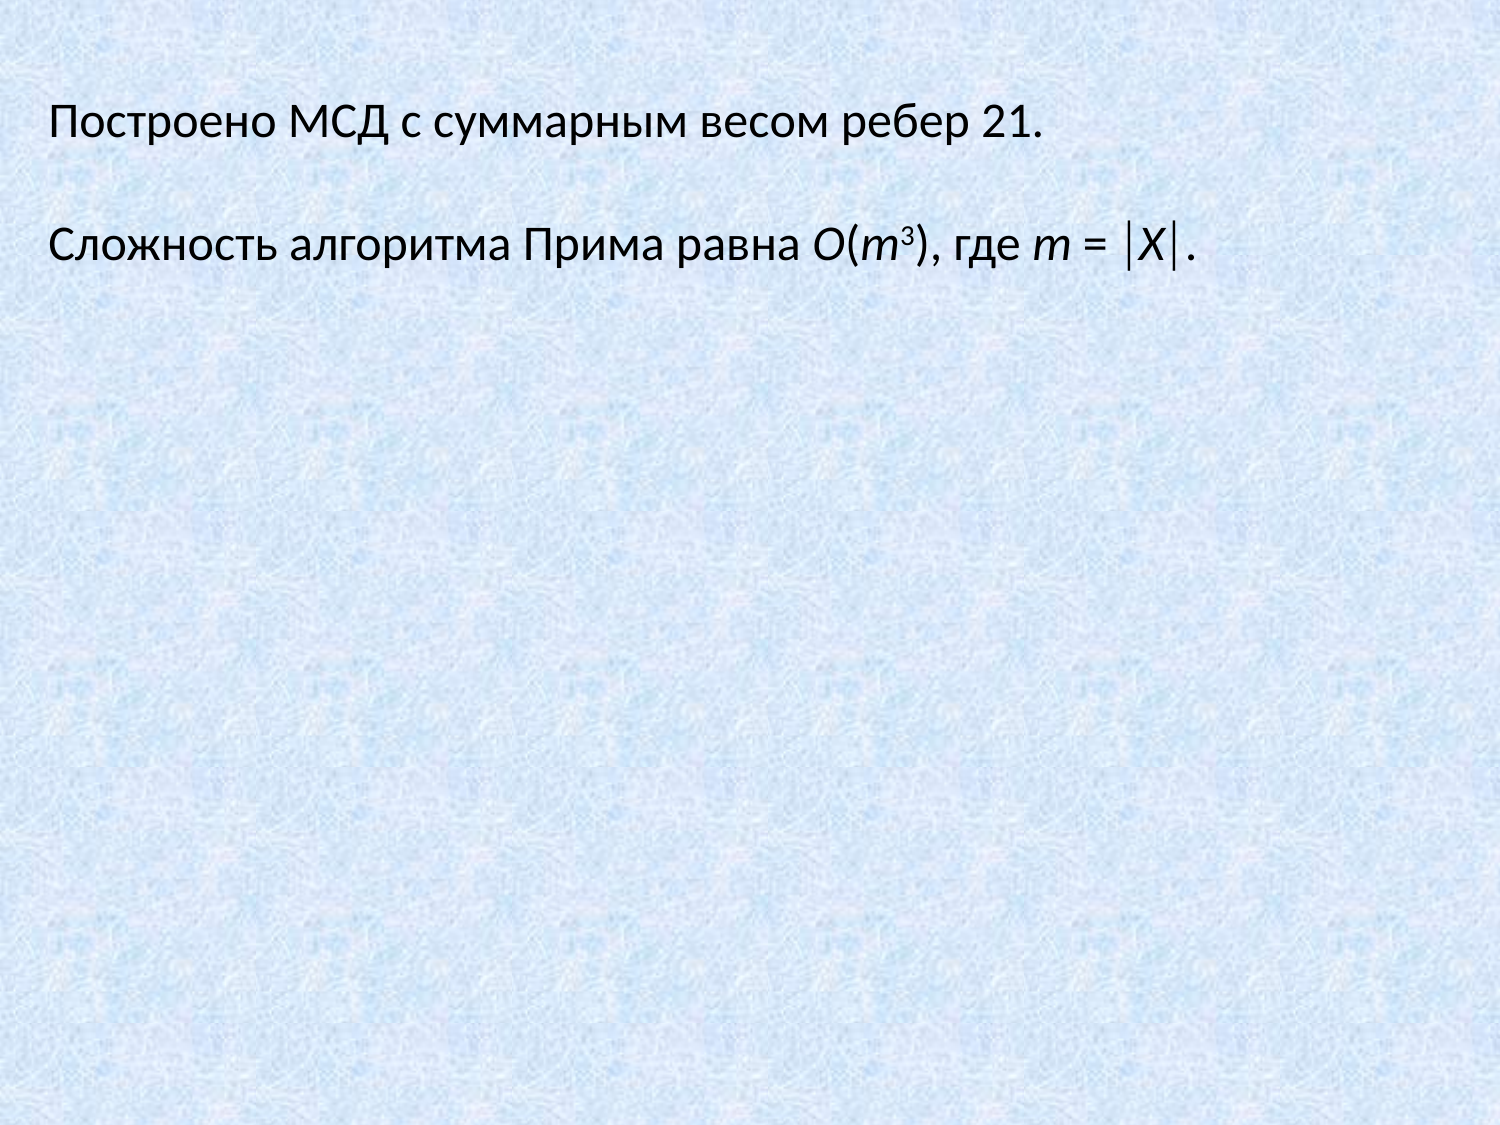

Построено МСД с суммарным весом ребер 21.
Сложность алгоритма Прима равна O(m3), где m = |X|.